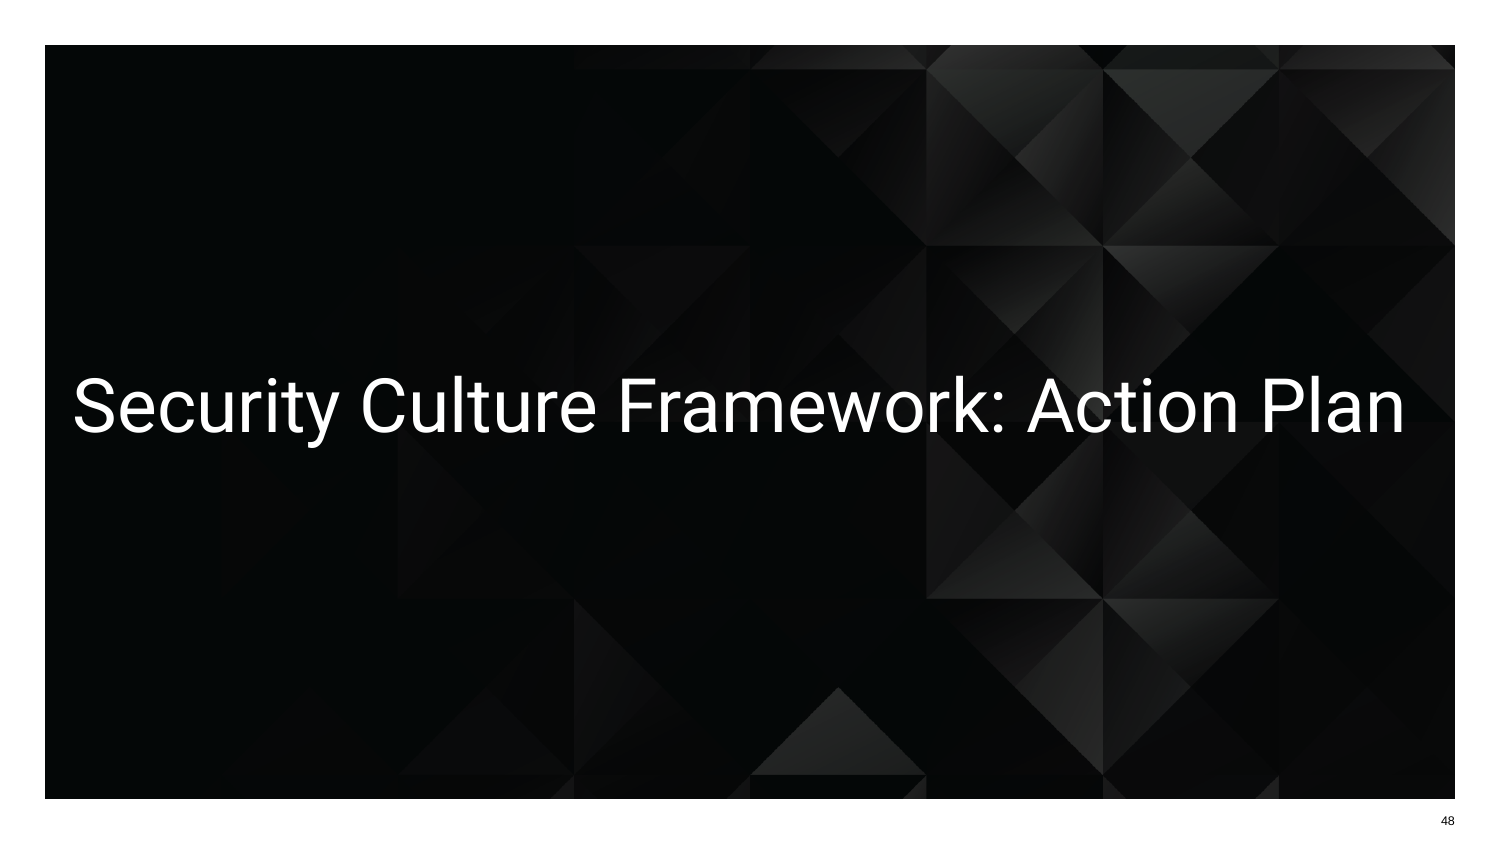

# Security Culture Framework: Action Plan
48

48